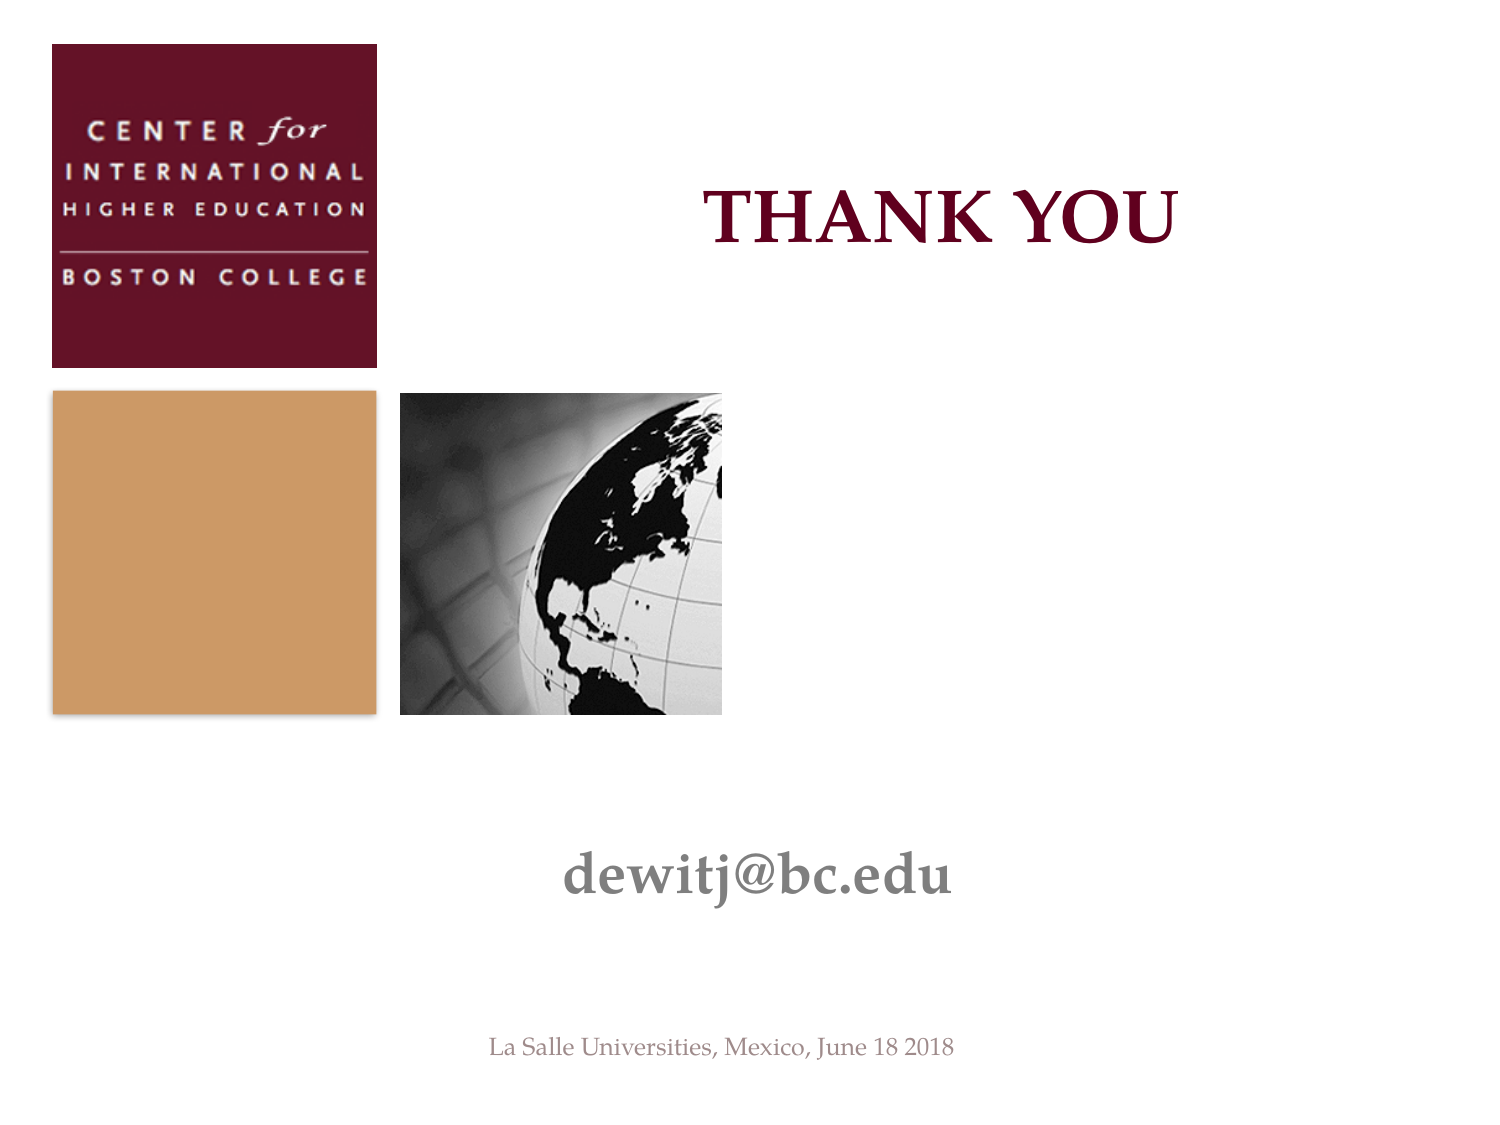

THANK YOU
dewitj@bc.edu
La Salle Universities, Mexico, June 18 2018